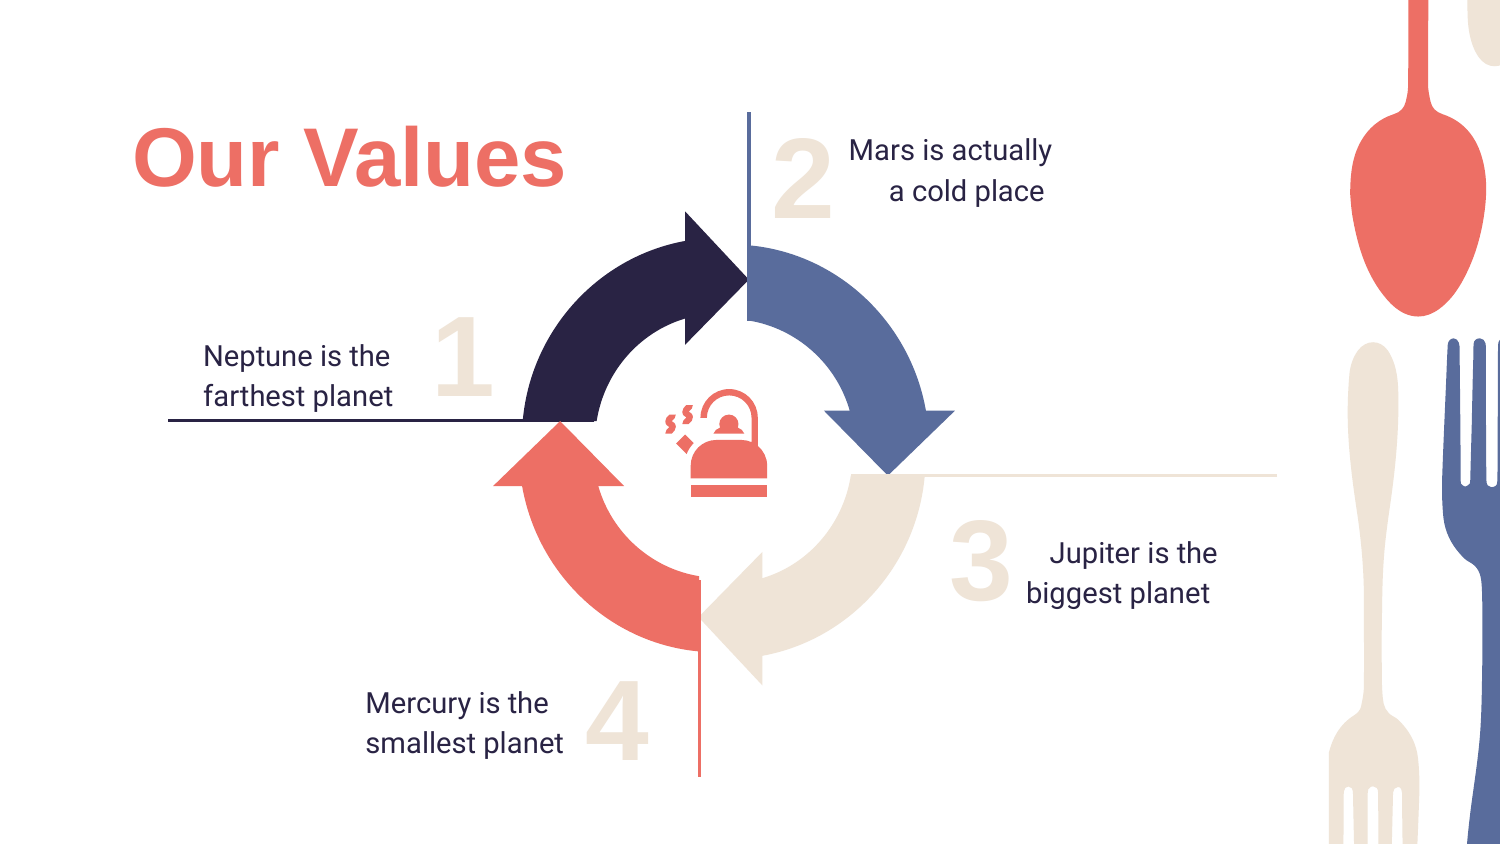

# Our Values
2
Mars is actually a cold place

1
Neptune is the farthest planet

3

Jupiter is the biggest planet
4
Mercury is the smallest planet